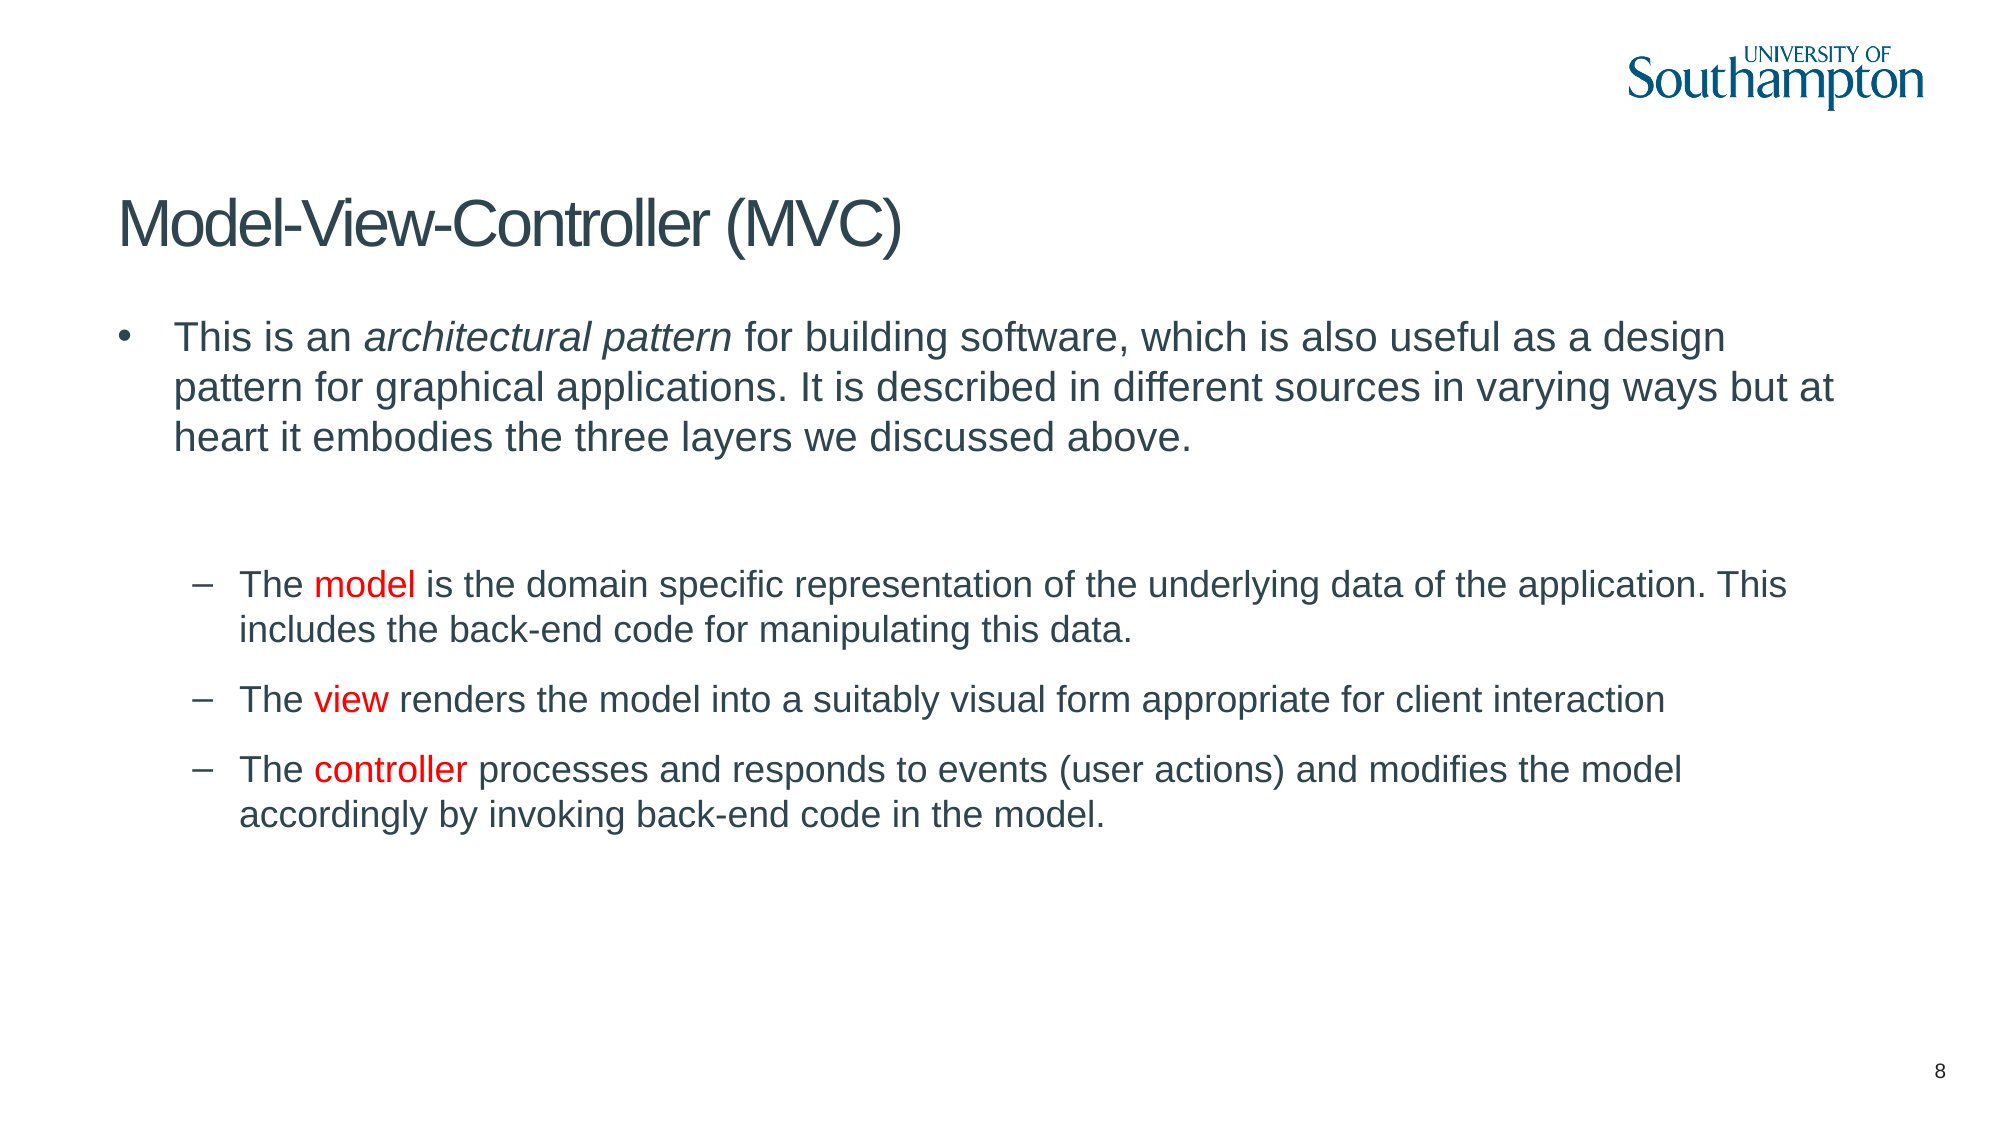

# Model-View-Controller (MVC)
This is an architectural pattern for building software, which is also useful as a design pattern for graphical applications. It is described in different sources in varying ways but at heart it embodies the three layers we discussed above.

The model is the domain specific representation of the underlying data of the application. This includes the back-end code for manipulating this data.
The view renders the model into a suitably visual form appropriate for client interaction
The controller processes and responds to events (user actions) and modifies the model accordingly by invoking back-end code in the model.